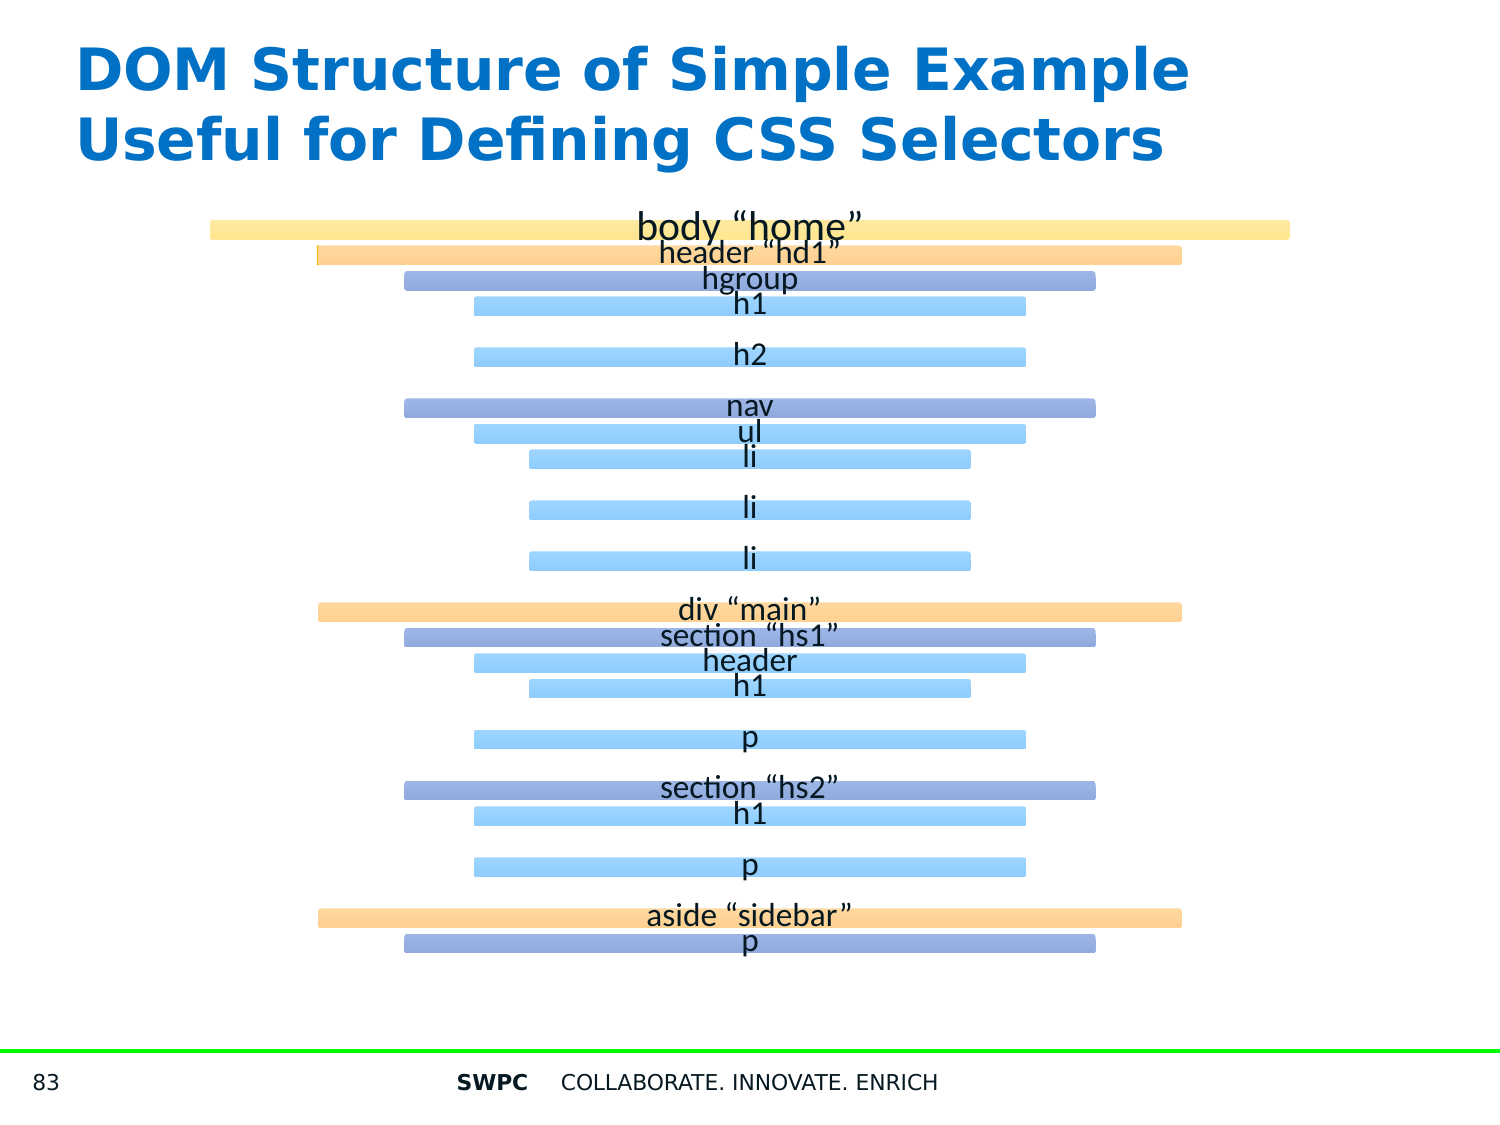

# DOM Structure of Simple Example Useful for Defining CSS Selectors
body “home”
header “hd1”
hgroup
h1
nav
div “main”
h2
ul
li
li
li
section “hs1”
header
h1
p
section “hs2”
h1
p
aside “sidebar”
p
SWPC
COLLABORATE. INNOVATE. ENRICH
83